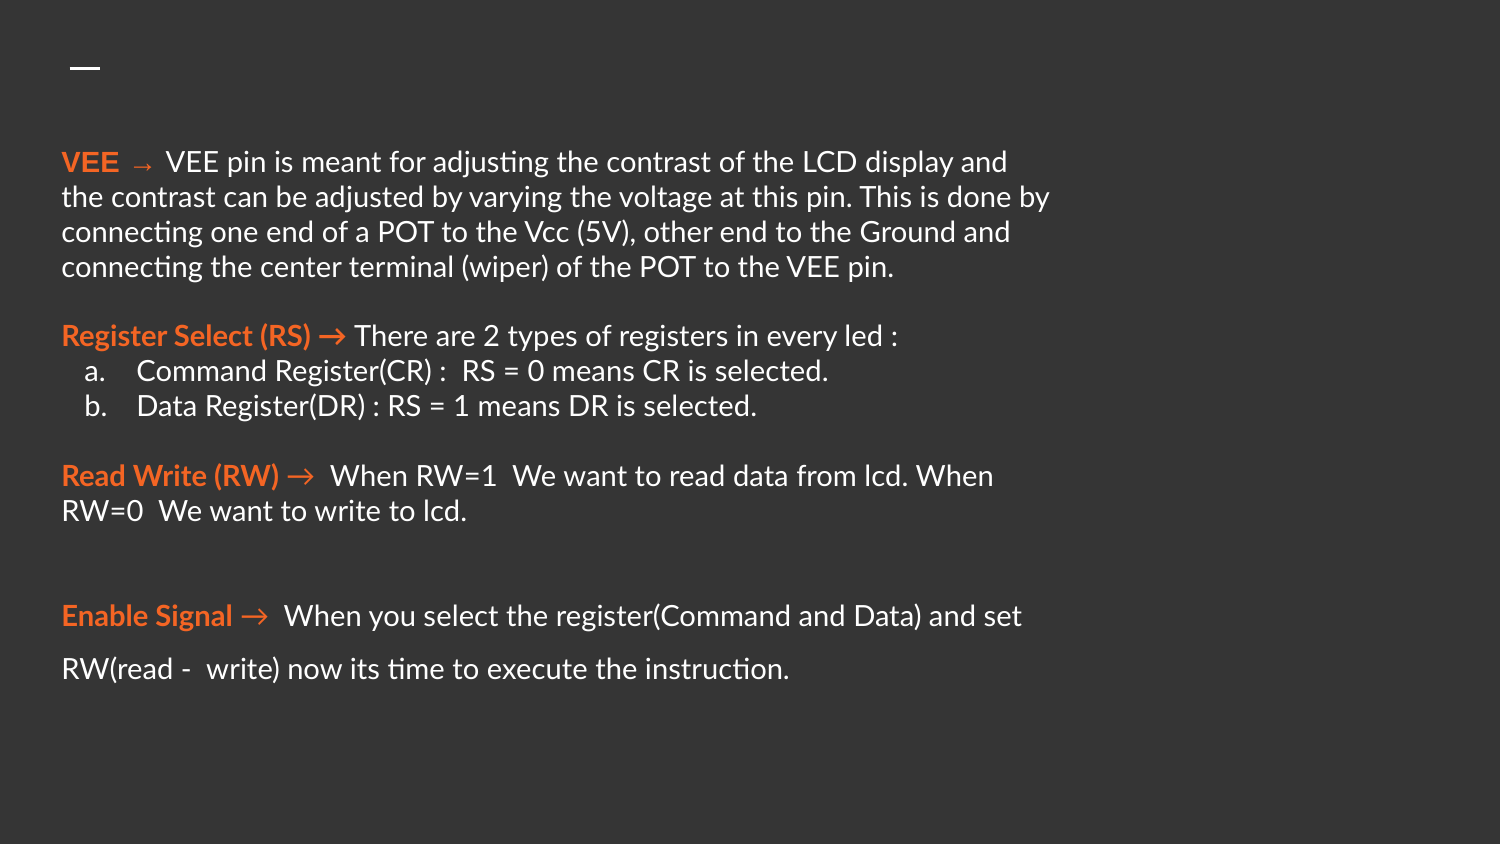

# VEE → VEE pin is meant for adjusting the contrast of the LCD display and the contrast can be adjusted by varying the voltage at this pin. This is done by connecting one end of a POT to the Vcc (5V), other end to the Ground and connecting the center terminal (wiper) of the POT to the VEE pin.

Register Select (RS) → There are 2 types of registers in every led :
Command Register(CR) :  RS = 0 means CR is selected.
Data Register(DR) : RS = 1 means DR is selected.

Read Write (RW) →  When RW=1  We want to read data from lcd. When RW=0  We want to write to lcd.

Enable Signal →  When you select the register(Command and Data) and set RW(read -  write) now its time to execute the instruction.